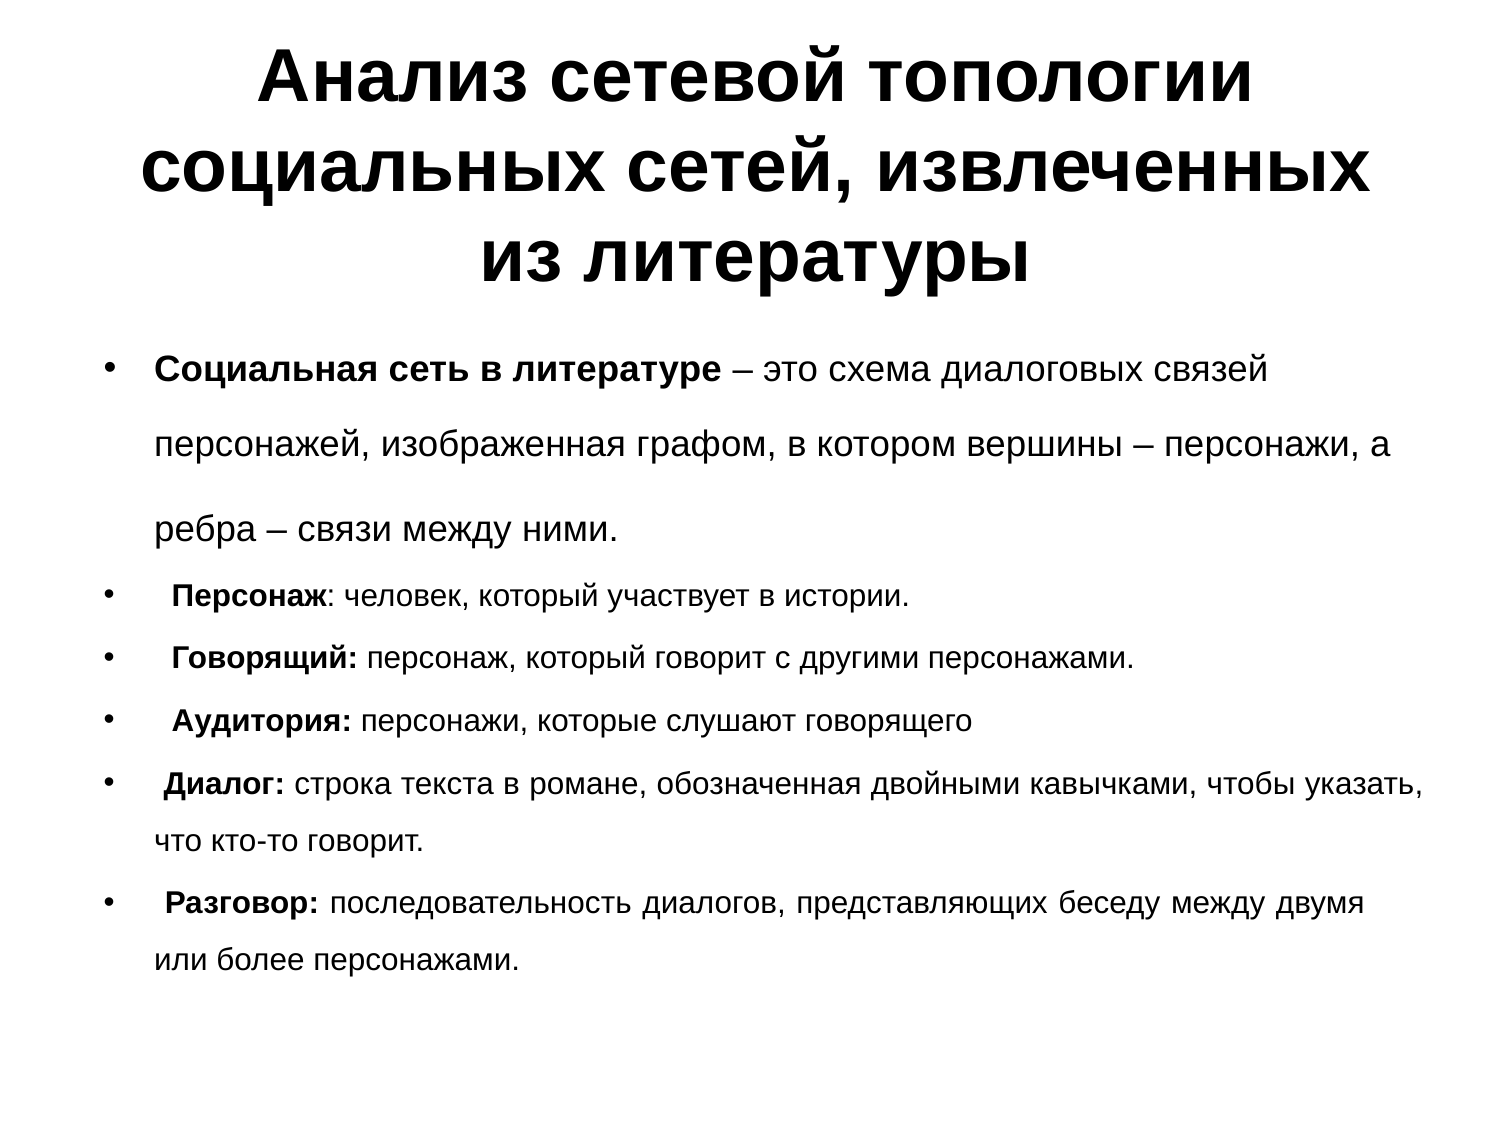

Анализ сетевой топологии социальных сетей, извлеченных из литературы
Социальная сеть в литературе – это схема диалоговых связей персонажей, изображенная графом, в котором вершины – персонажи, а ребра – связи между ними.
  Персонаж: человек, который участвует в истории.
  Говорящий: персонаж, который говорит с другими персонажами.
  Аудитория: персонажи, которые слушают говорящего
 Диалог: строка текста в романе, обозначенная двойными кавычками, чтобы указать, что кто-то говорит.
 Разговор: последовательность диалогов, представляющих беседу между двумя или более персонажами.